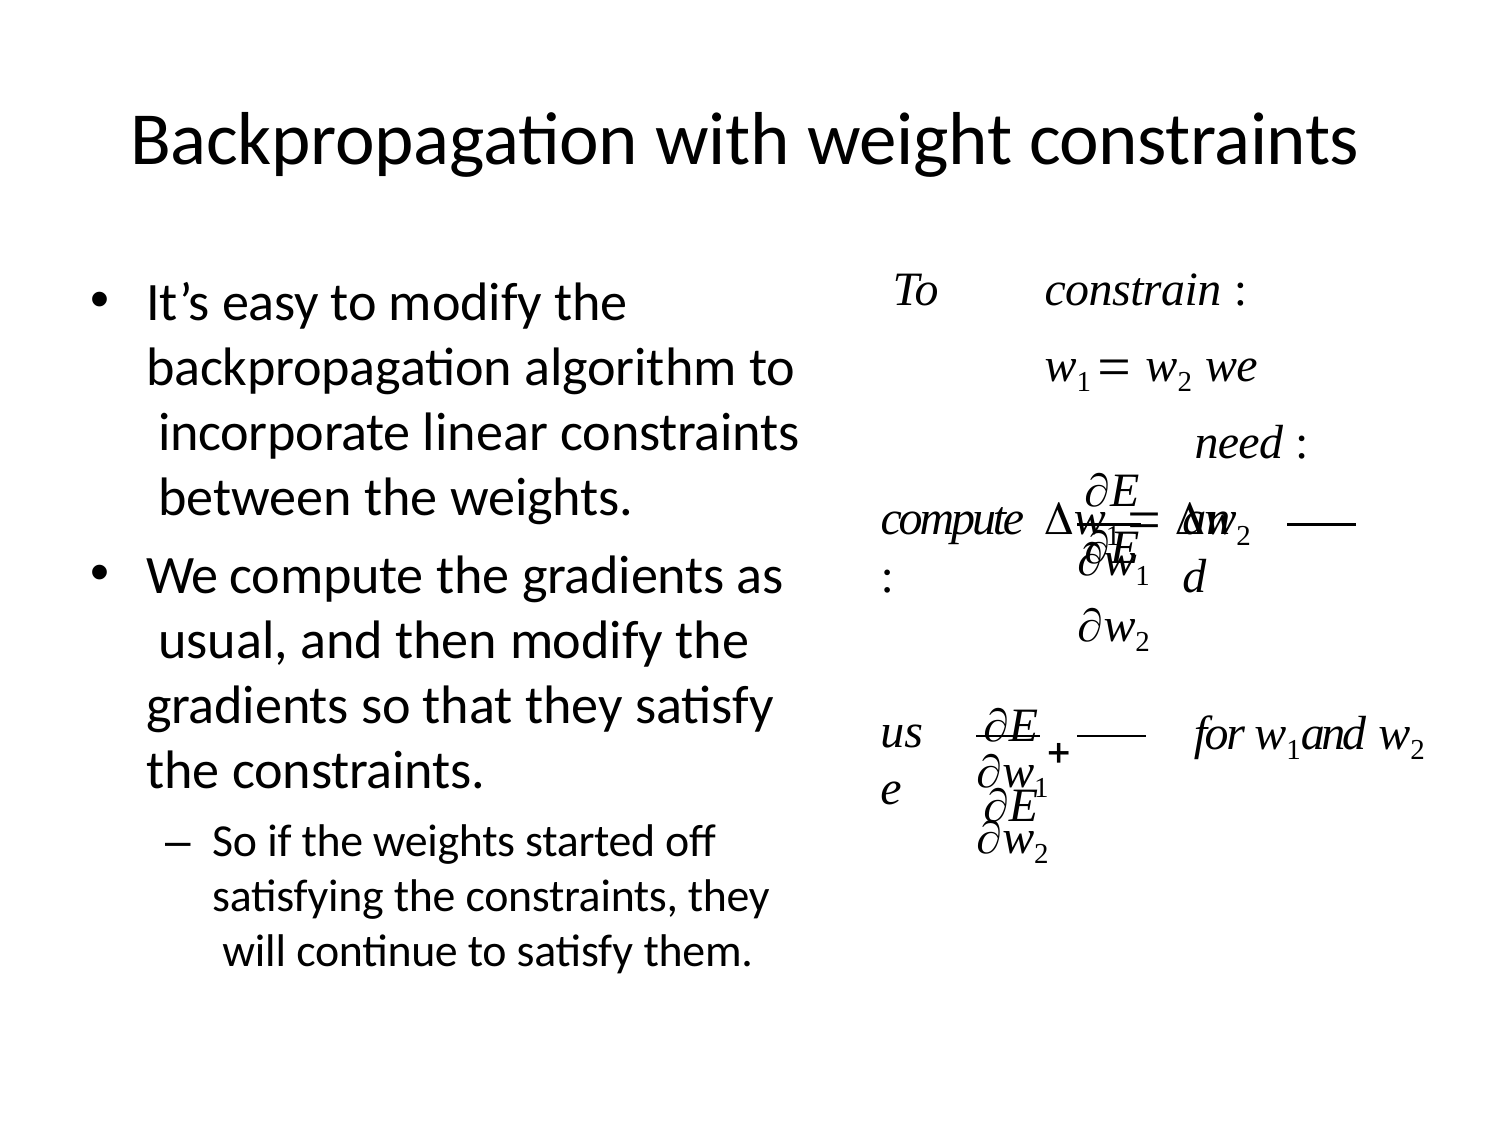

# Backpropagation with weight constraints
To	constrain :	w1 = w2  we		need :	Δw1 = Δw2
It’s easy to modify the  backpropagation algorithm to  incorporate linear constraints  between the weights.
We compute the gradients as  usual, and then modify the  gradients so that they satisfy  the constraints.
–	So if the weights started off  satisfying the constraints, they  will continue to satisfy them.
∂E	∂E
compute :
and
∂w1	∂w2

∂E + ∂E
use
for w1 and w2
∂w1	∂w2